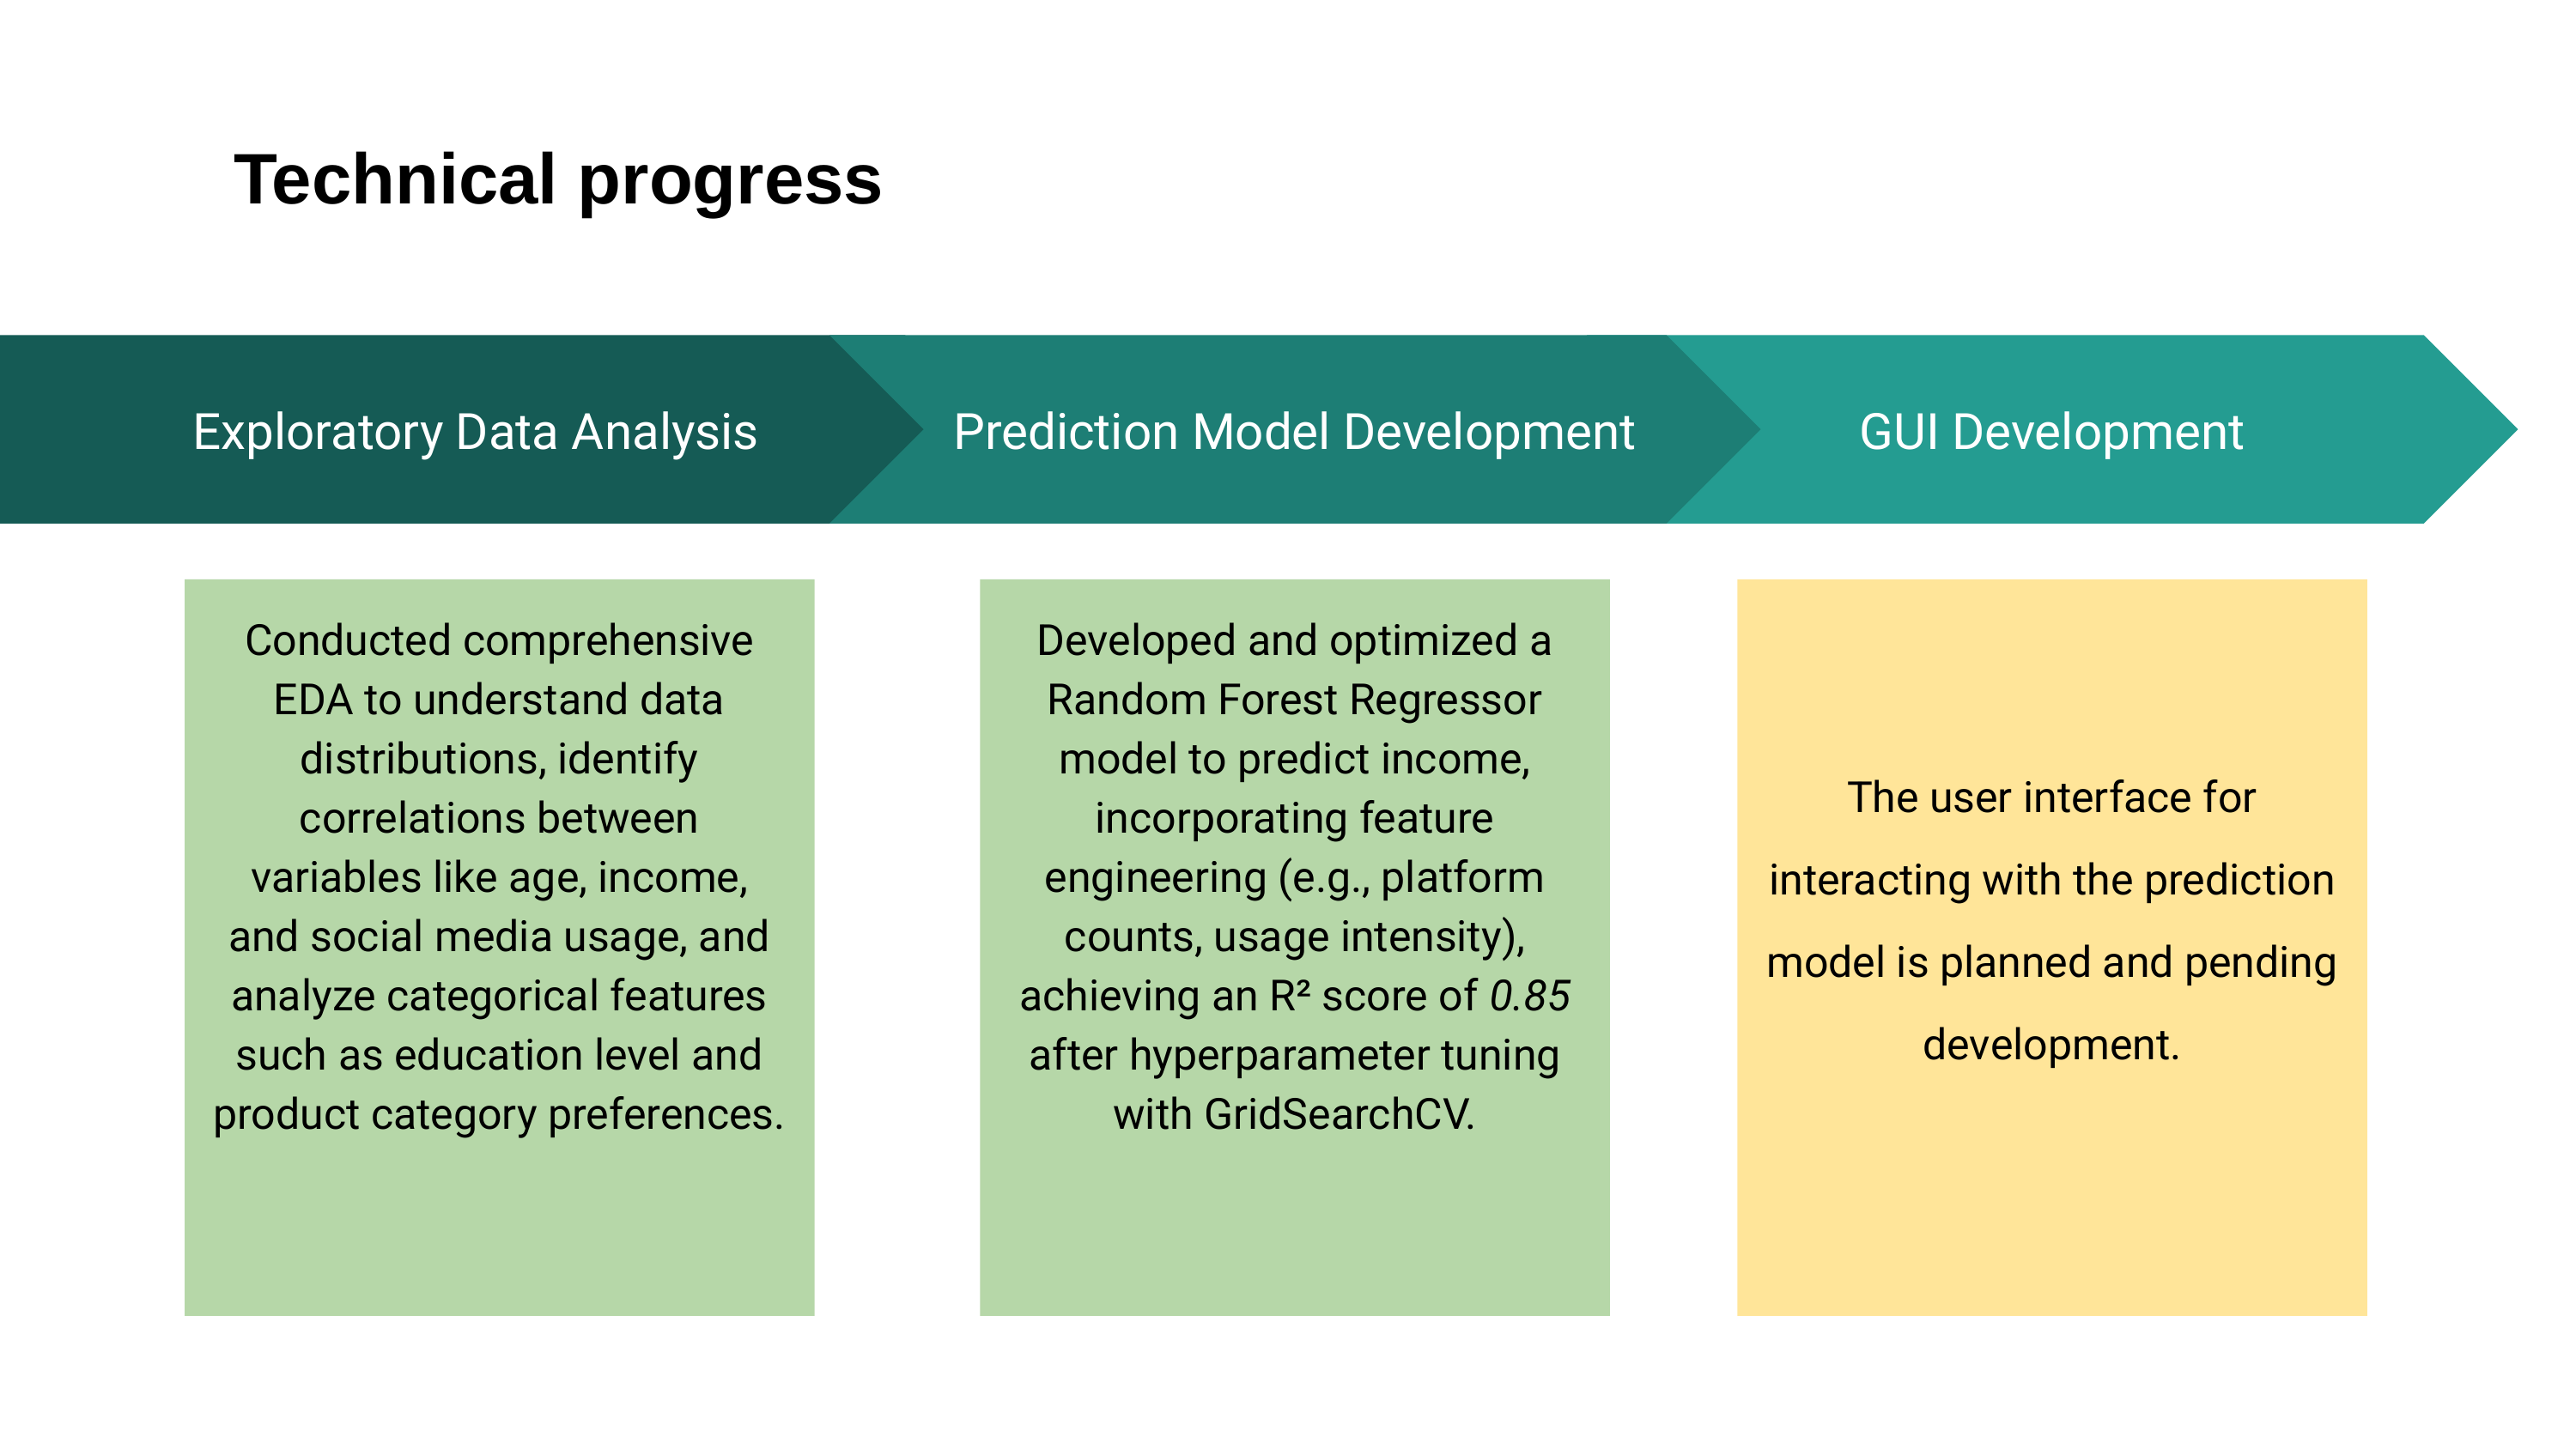

Technical progress
Prediction Model Development
GUI Development
Exploratory Data Analysis
Conducted comprehensive EDA to understand data distributions, identify correlations between variables like age, income, and social media usage, and analyze categorical features such as education level and product category preferences.
Developed and optimized a Random Forest Regressor model to predict income, incorporating feature engineering (e.g., platform counts, usage intensity), achieving an R² score of 0.85 after hyperparameter tuning with GridSearchCV.

The user interface for interacting with the prediction model is planned and pending development.